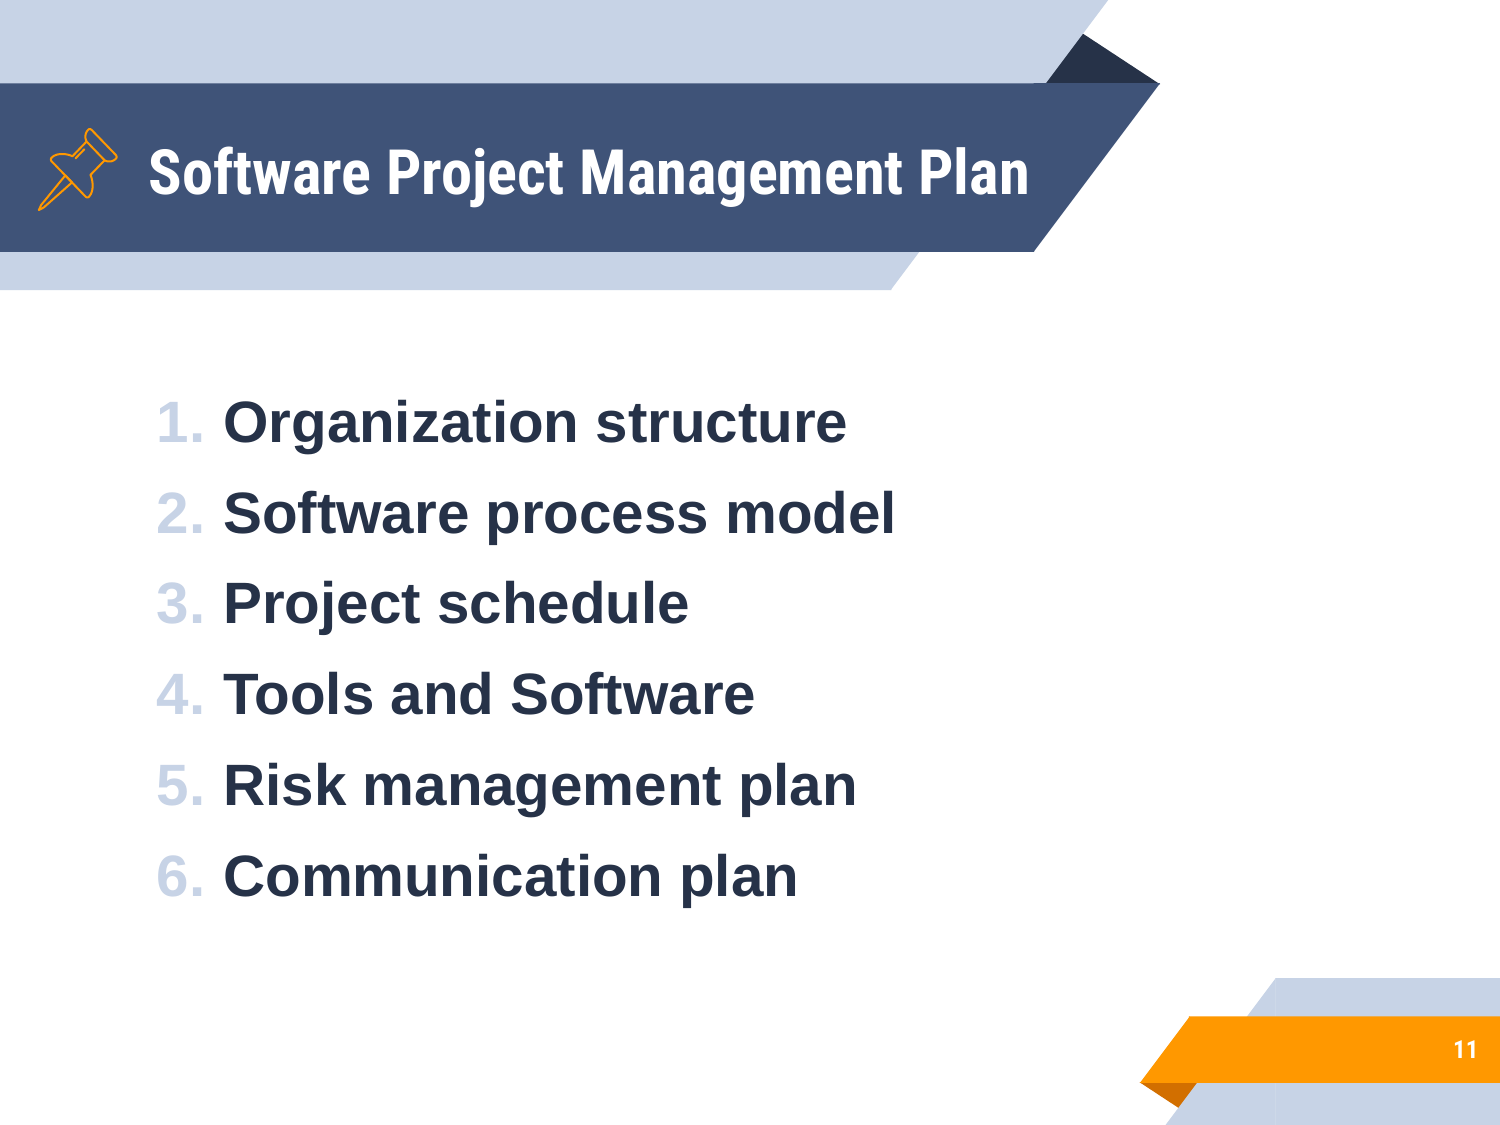

# Software Project Management Plan

Organization structure
Software process model
Project schedule
Tools and Software
Risk management plan
Communication plan
11